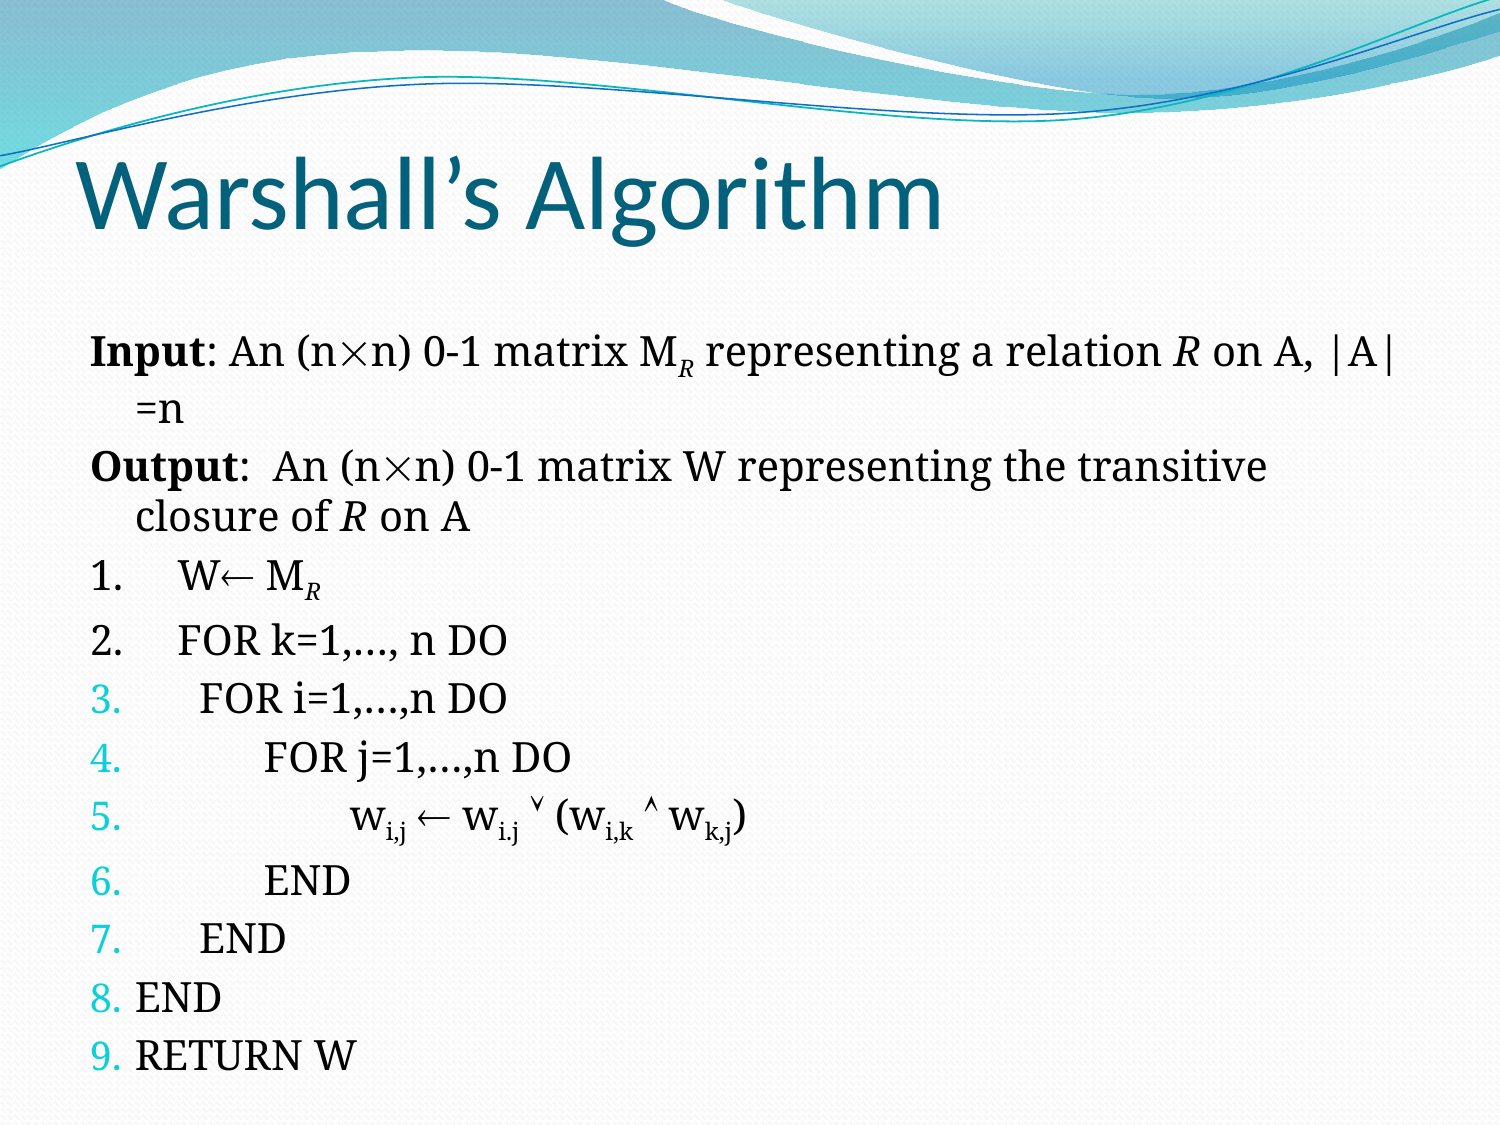

# Warshall’s Algorithm
Input: An (n×n) 0-1 matrix MR representing a relation R on A, |A|=n
Output:  An (n×n) 0-1 matrix W representing the transitive closure of R on A
1.     W← MR
2.     FOR k=1,…, n DO
      FOR i=1,…,n DO
            FOR j=1,…,n DO
                    wi,j ← wi.j ∨ (wi,k ∧ wk,j)
            END
      END
END
RETURN W